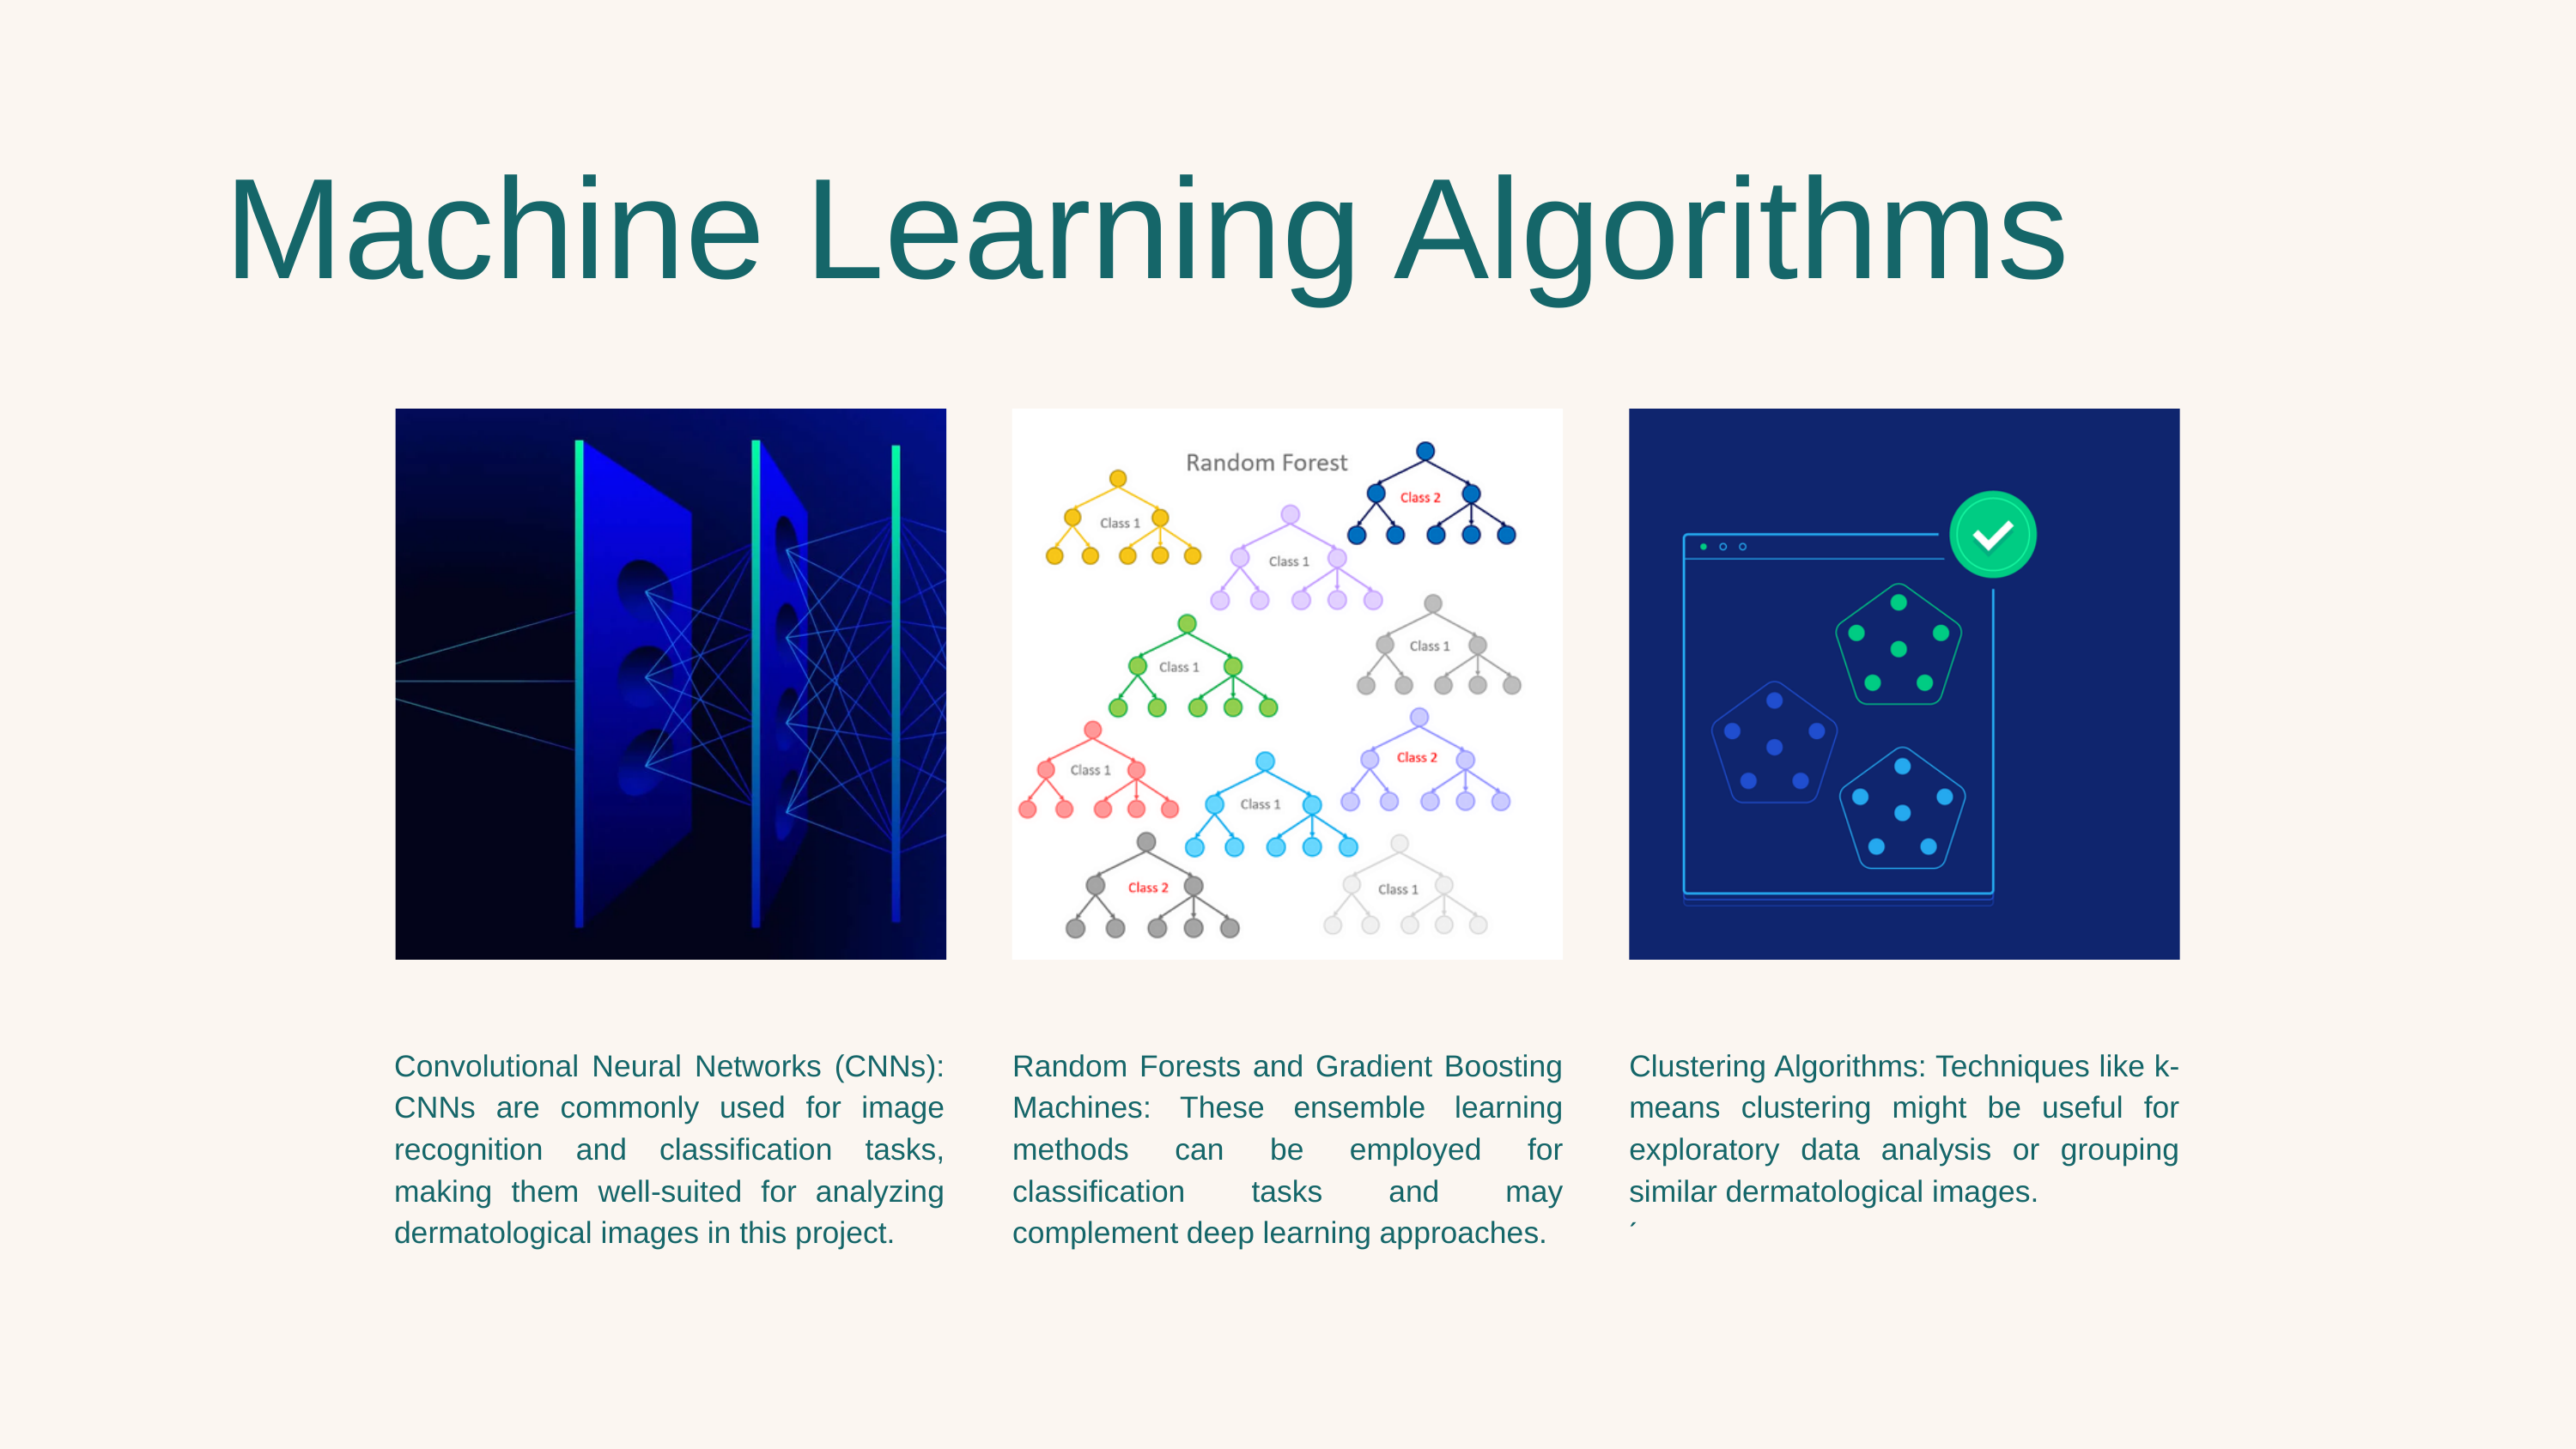

Machine Learning Algorithms

Convolutional Neural Networks (CNNs): CNNs are commonly used for image recognition and classification tasks, making them well-suited for analyzing dermatological images in this project.

Random Forests and Gradient Boosting Machines: These ensemble learning methods can be employed for classification tasks and may complement deep learning approaches.

Clustering Algorithms: Techniques like k-means clustering might be useful for exploratory data analysis or grouping similar dermatological images.
´